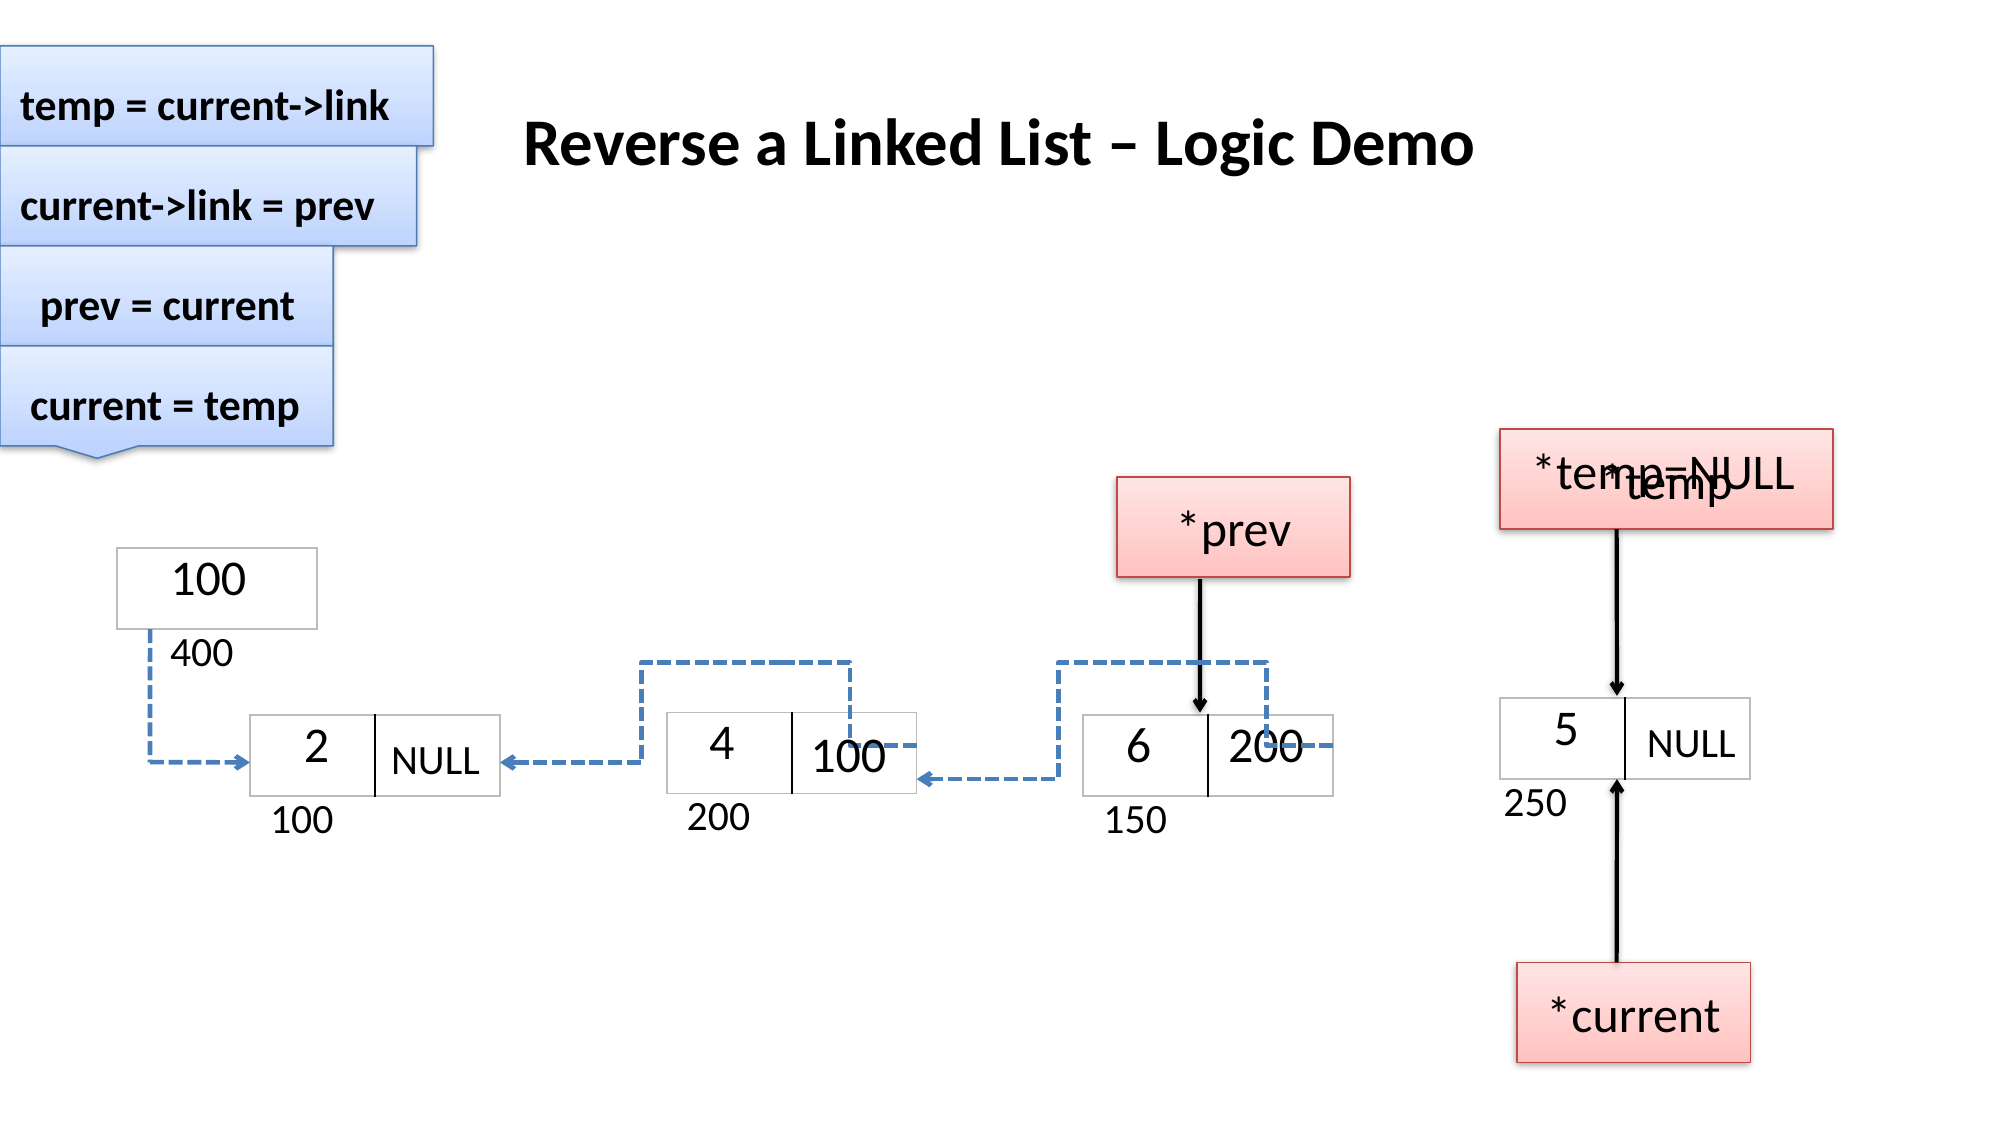

# Reverse a Linked List – Logic Demo

temp = current->link

current->link = prev

  prev = current

 current = temp

*temp
 *temp=NULL
*prev
| 100 |
| --- |
400
 NULL
 NULL
| 5 |  |
| --- | --- |

| 4 |  |
| --- | --- |
           100
| 2 |  |
| --- | --- |
| 6 | 200 |
| --- | --- |
250
200
100
150
*current